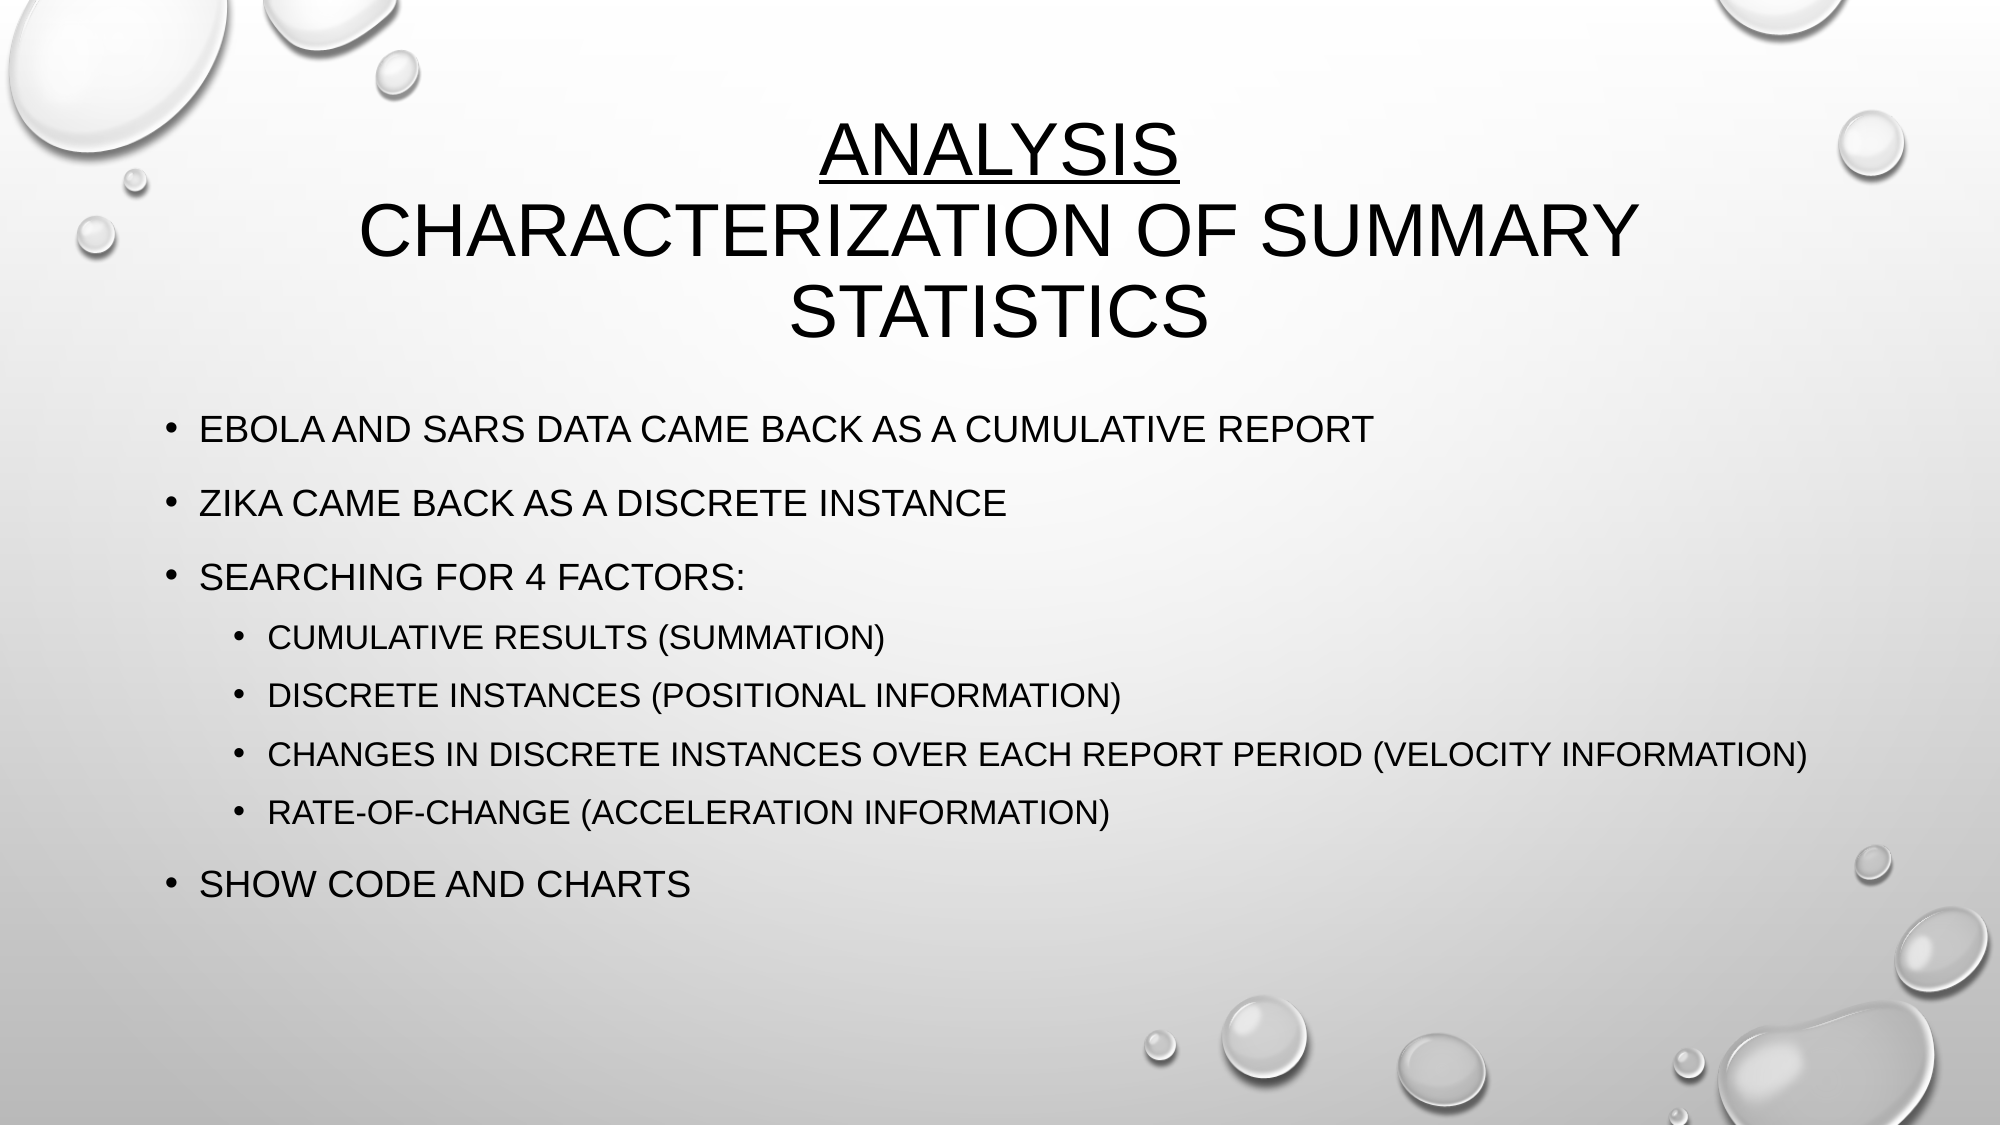

# Analysis characterization of summary statistics
Ebola and sars data came back as a cumulative report
Zika came back as a discrete instance
Searching for 4 factors:
Cumulative results (summation)
Discrete instances (positional information)
Changes in discrete instances over each report period (velocity information)
Rate-of-change (acceleration information)
Show code and charts